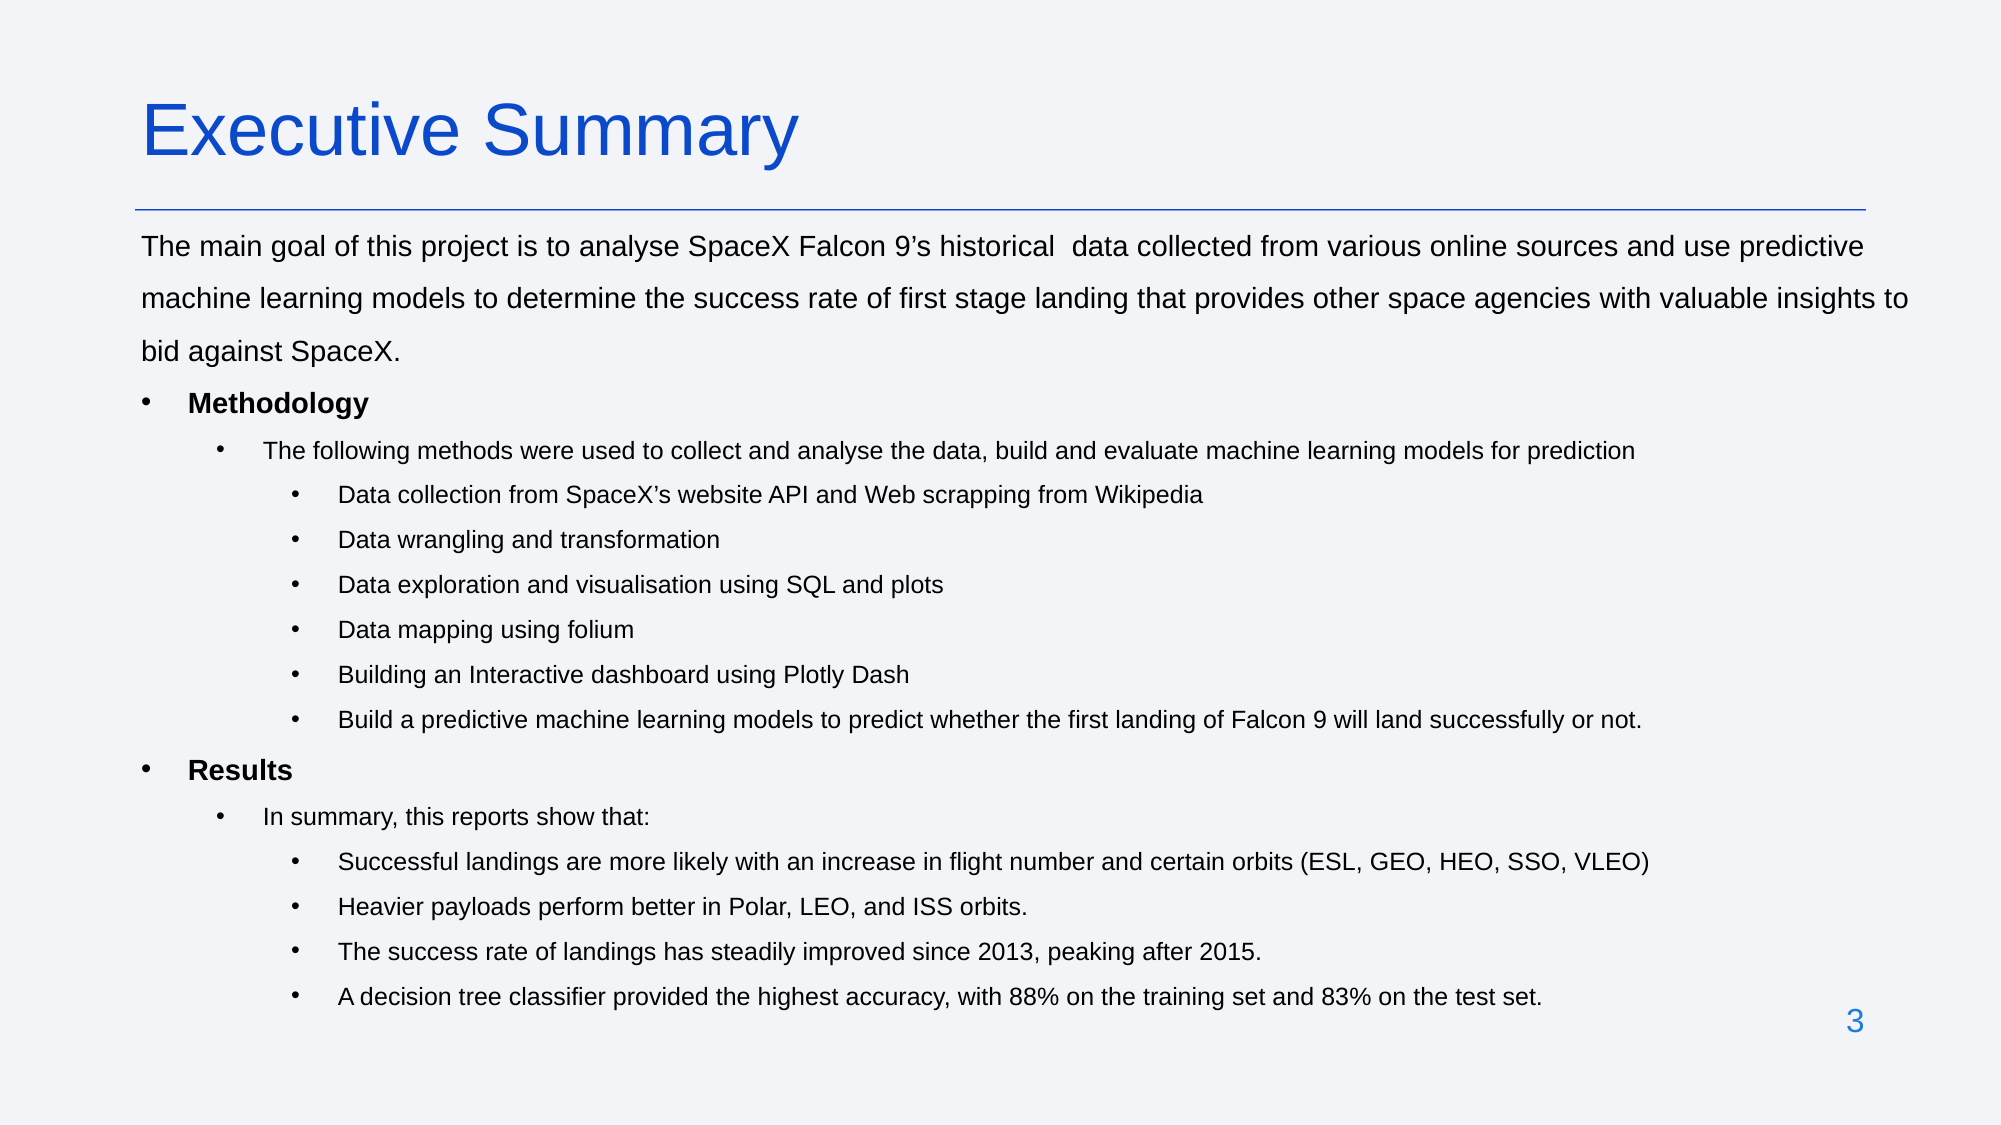

Executive Summary
The main goal of this project is to analyse SpaceX Falcon 9’s historical  data collected from various online sources and use predictive machine learning models to determine the success rate of first stage landing that provides other space agencies with valuable insights to bid against SpaceX.
Methodology
The following methods were used to collect and analyse the data, build and evaluate machine learning models for prediction
Data collection from SpaceX’s website API and Web scrapping from Wikipedia
Data wrangling and transformation
Data exploration and visualisation using SQL and plots
Data mapping using folium
Building an Interactive dashboard using Plotly Dash
Build a predictive machine learning models to predict whether the first landing of Falcon 9 will land successfully or not.
Results
In summary, this reports show that:
Successful landings are more likely with an increase in flight number and certain orbits (ESL, GEO, HEO, SSO, VLEO)
Heavier payloads perform better in Polar, LEO, and ISS orbits.
The success rate of landings has steadily improved since 2013, peaking after 2015.
A decision tree classifier provided the highest accuracy, with 88% on the training set and 83% on the test set.

3